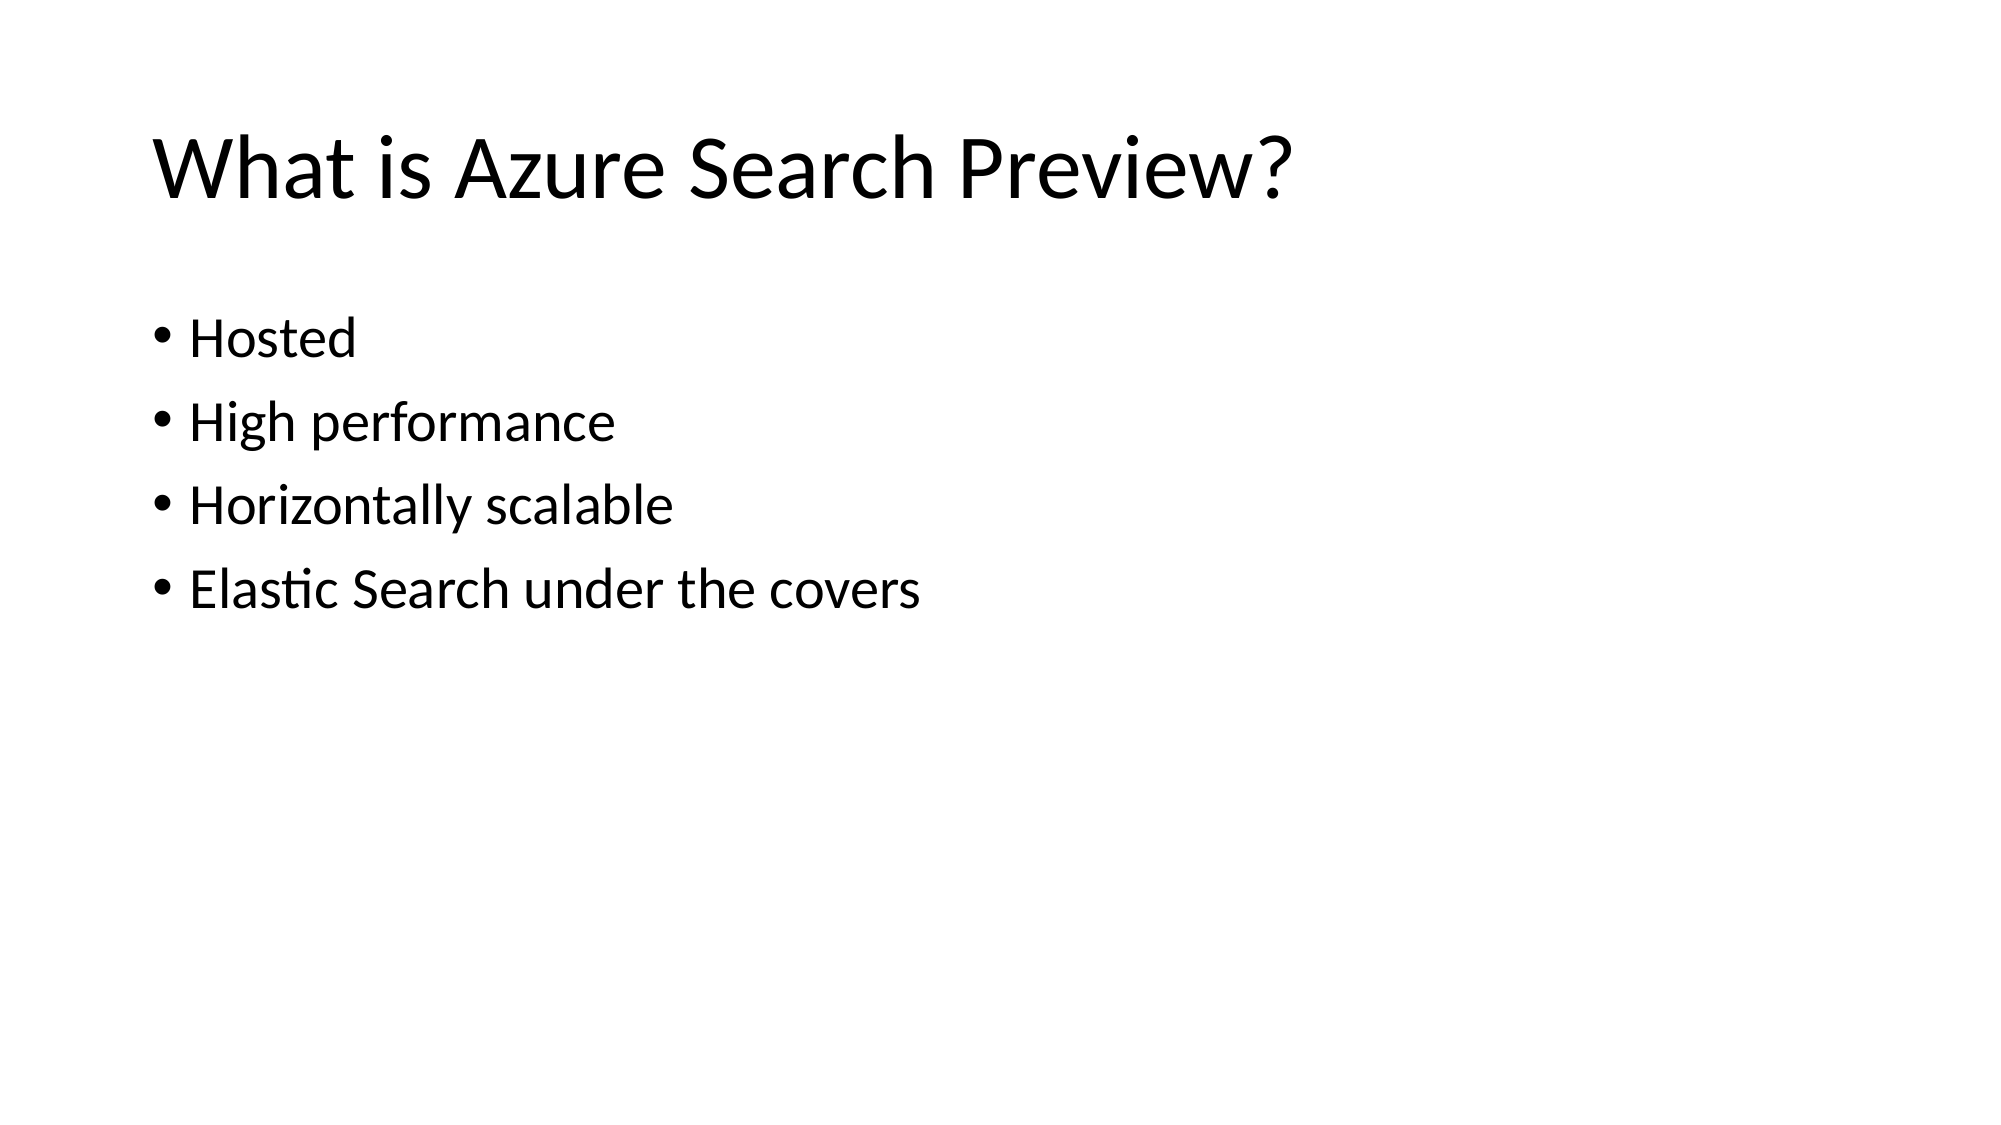

# What is Azure Search Preview?
Hosted
High performance
Horizontally scalable
Elastic Search under the covers